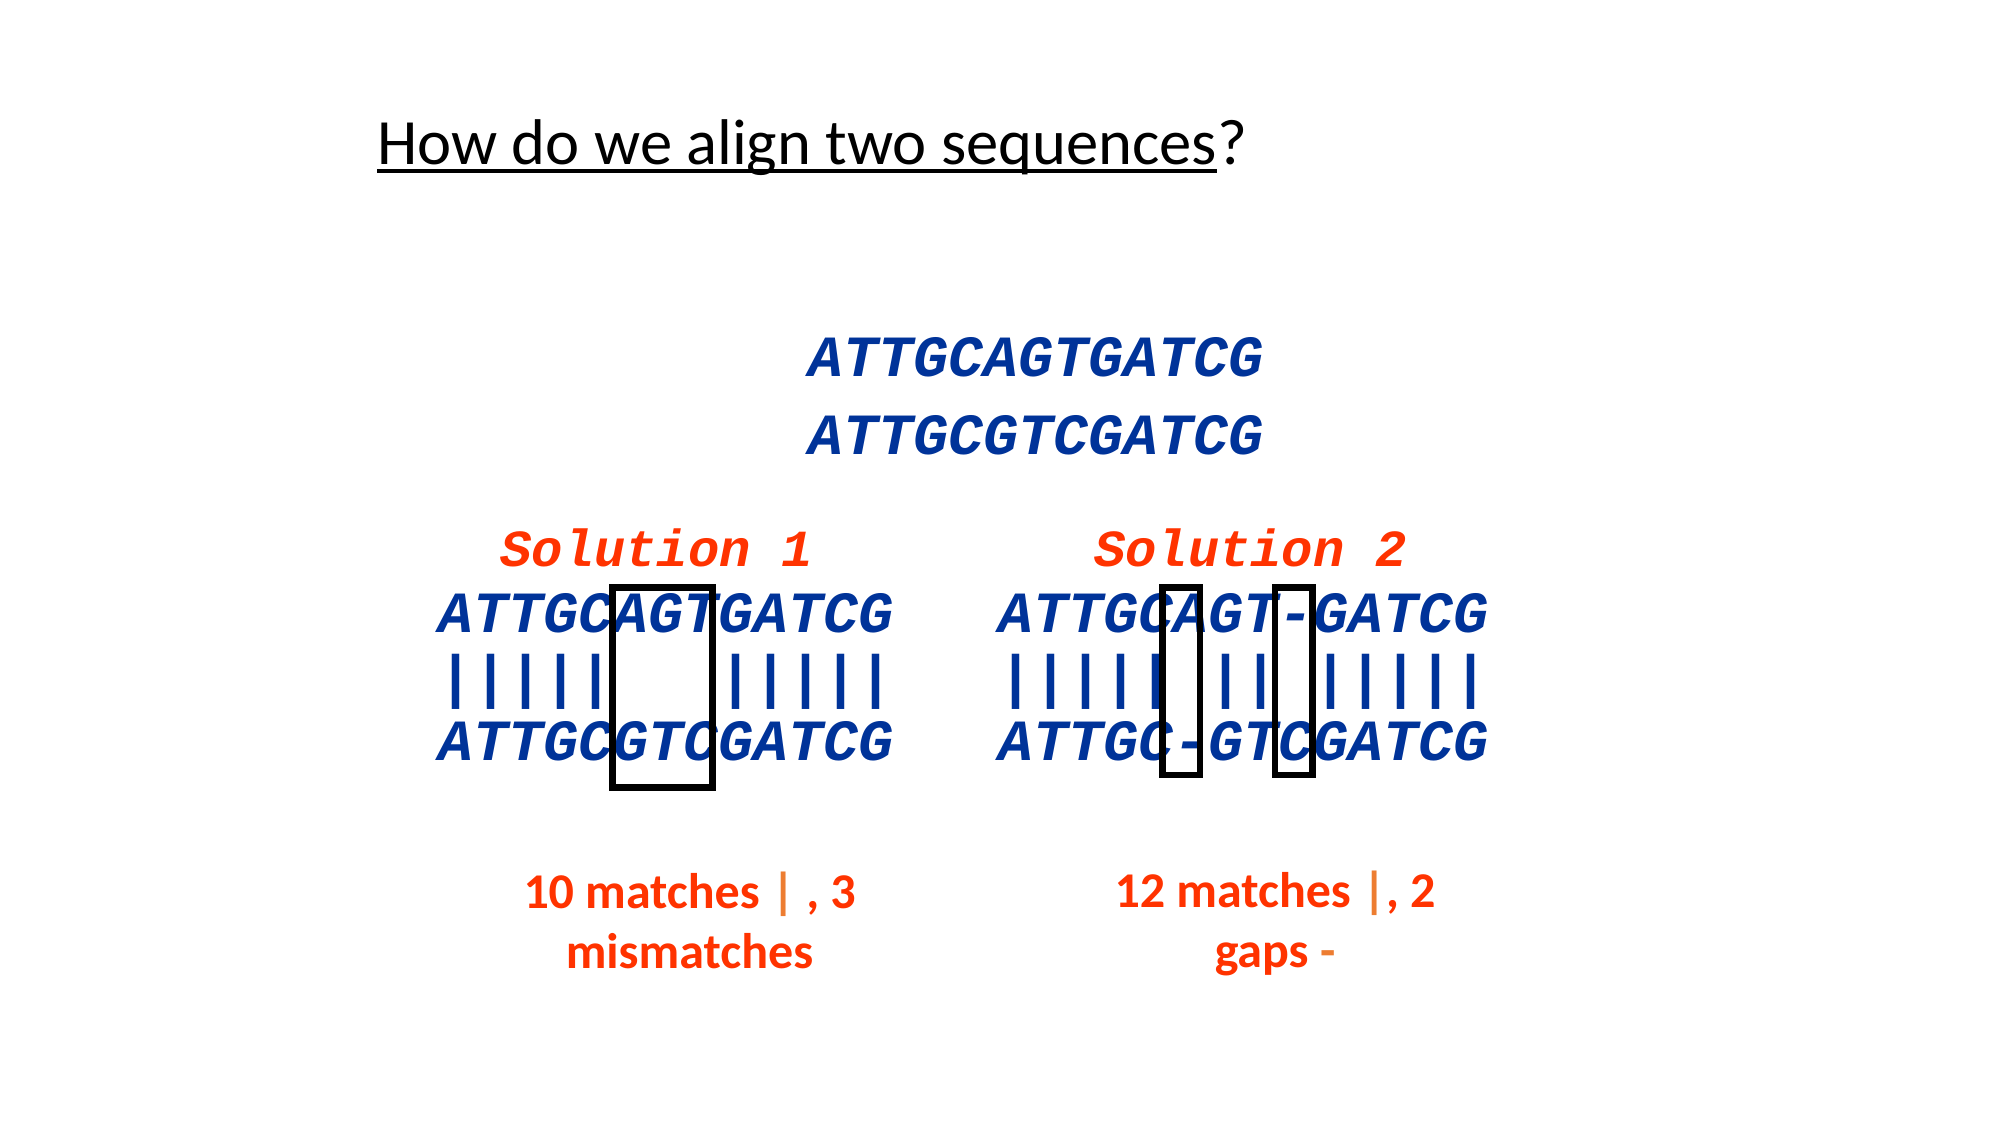

# How do we align two sequences?
ATTGCAGTGATCG
ATTGCGTCGATCG
  Solution 1         Solution 2
ATTGCAGTGATCG   ATTGCAGT-GATCG
|||||   |||||   ||||| || |||||
ATTGCGTCGATCG   ATTGC-GTCGATCG

12 matches |, 2 gaps -
10 matches | , 3 mismatches